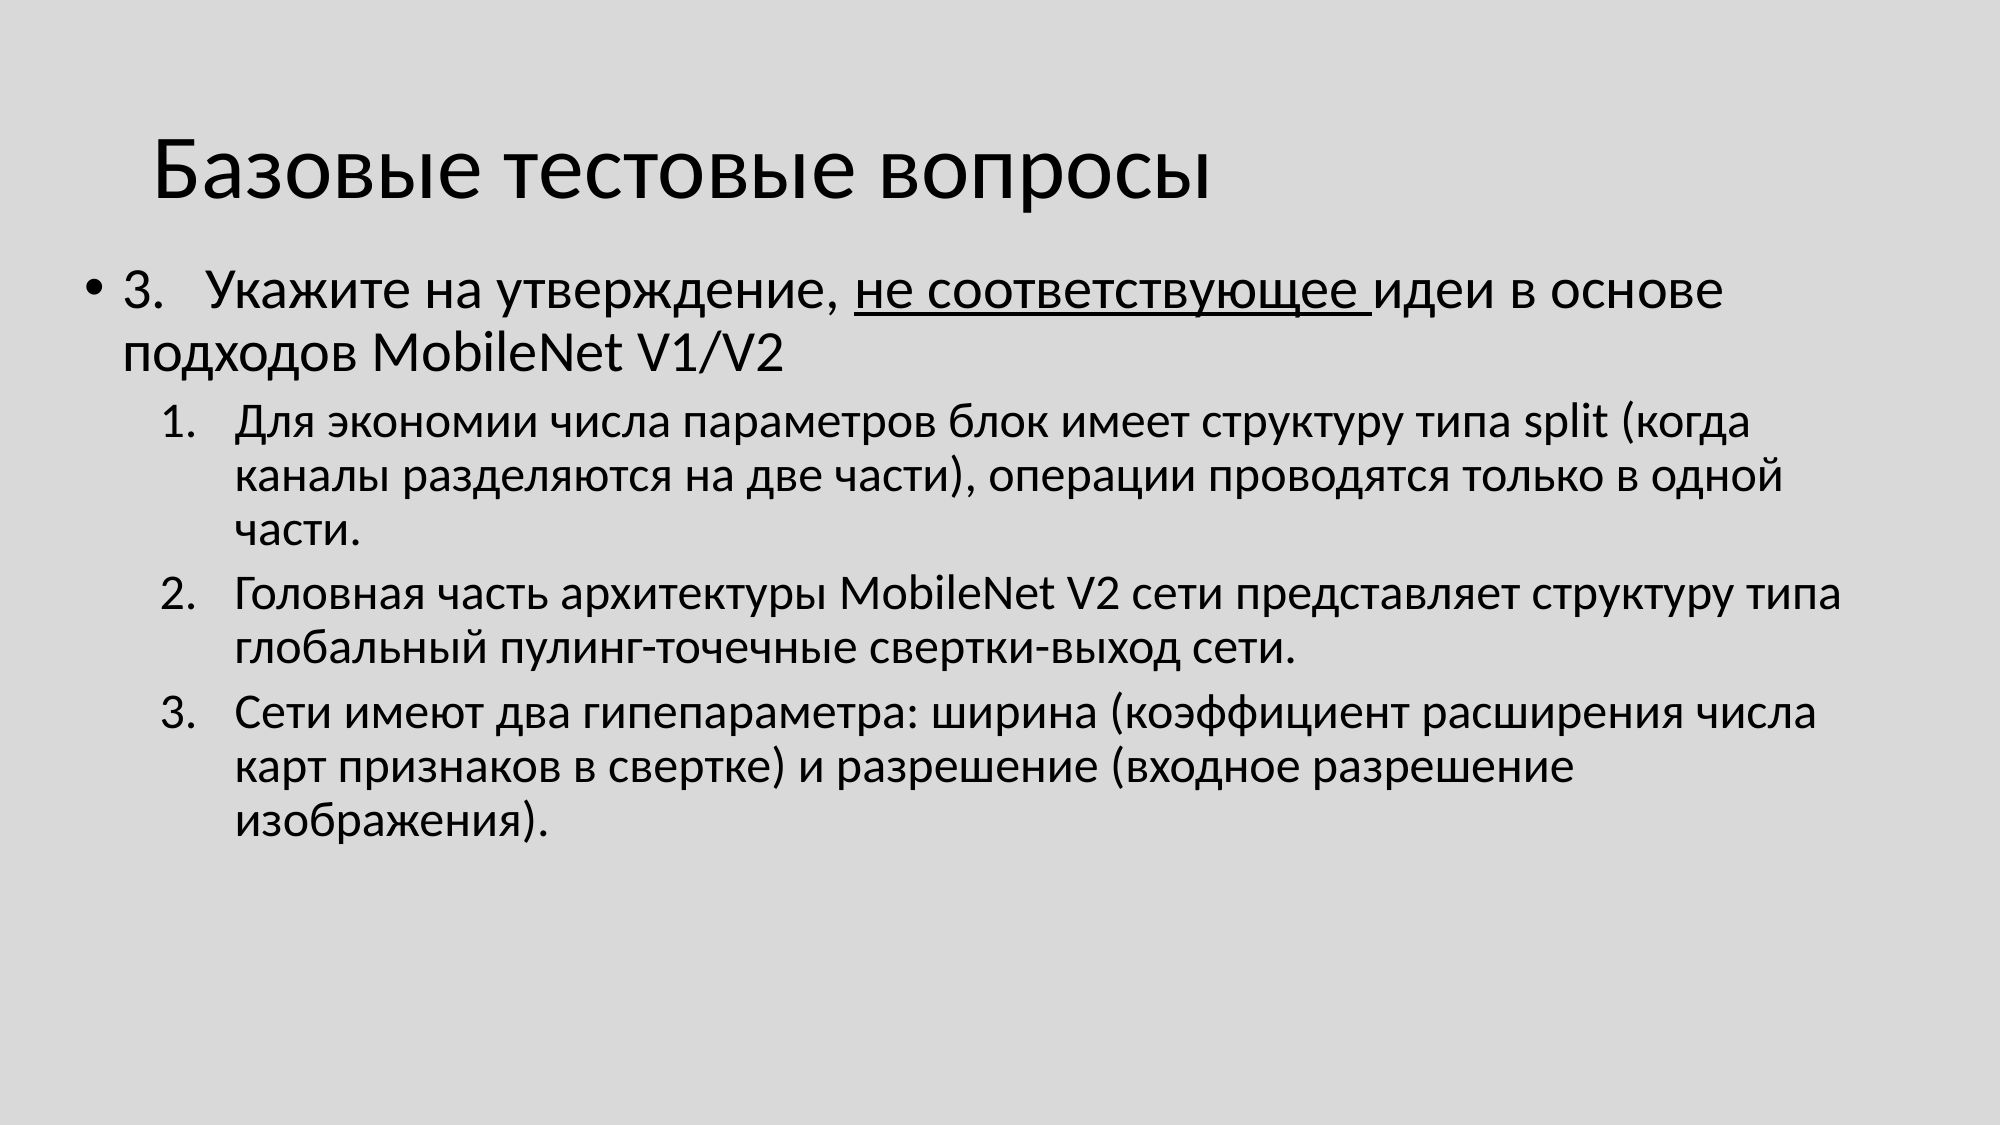

# Базовые тестовые вопросы
3.   Укажите на утверждение, не соответствующее идеи в основе подходов MobileNet V1/V2
Для экономии числа параметров блок имеет структуру типа split (когда каналы разделяются на две части), операции проводятся только в одной части.
Головная часть архитектуры MobileNet V2 сети представляет структуру типа глобальный пулинг-точечные свертки-выход сети.
Сети имеют два гипепараметра: ширина (коэффициент расширения числа
карт признаков в свертке) и разрешение (входное разрешение изображения).